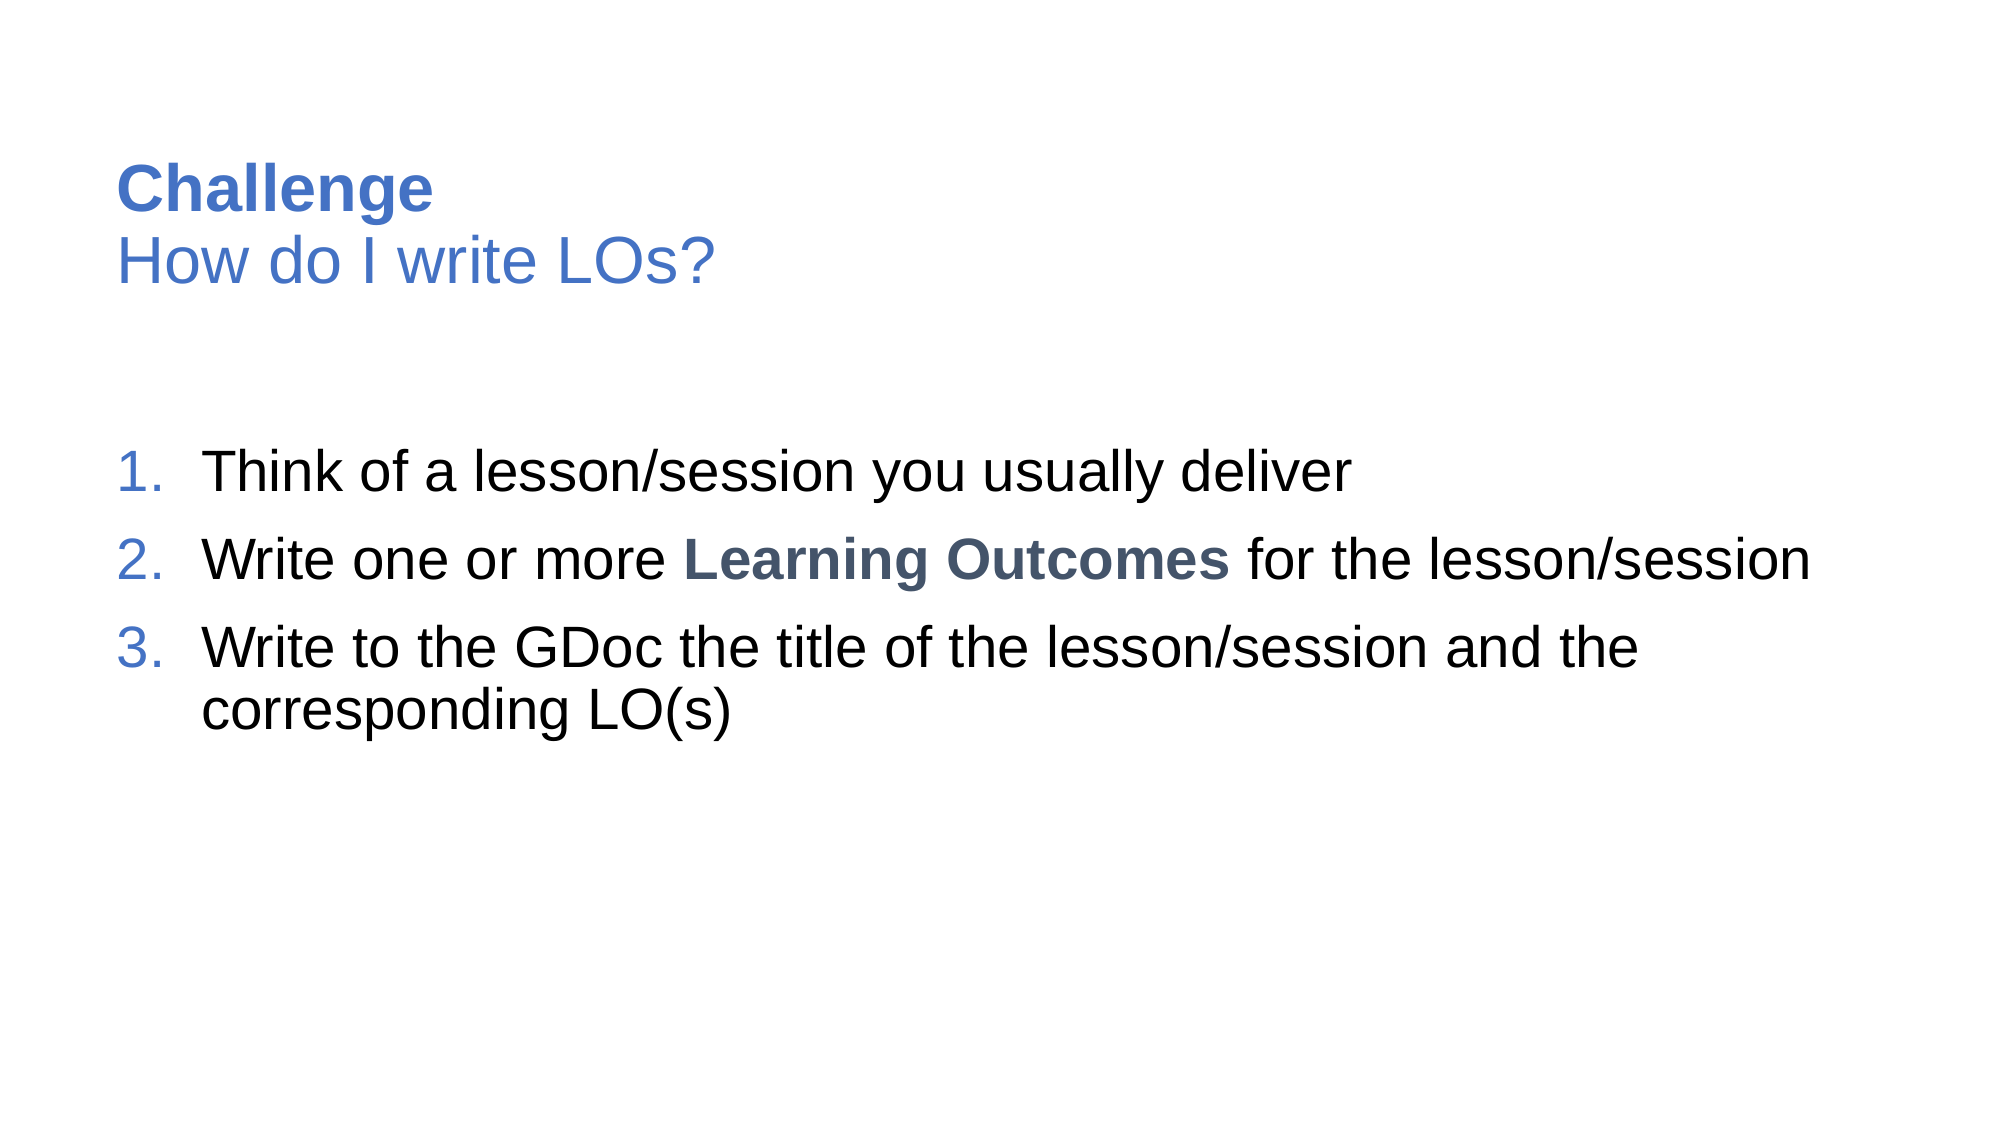

Challenge
How do I write LOs?
Think of a lesson/session you usually deliver
Write one or more Learning Outcomes for the lesson/session
Write to the GDoc the title of the lesson/session and the corresponding LO(s)